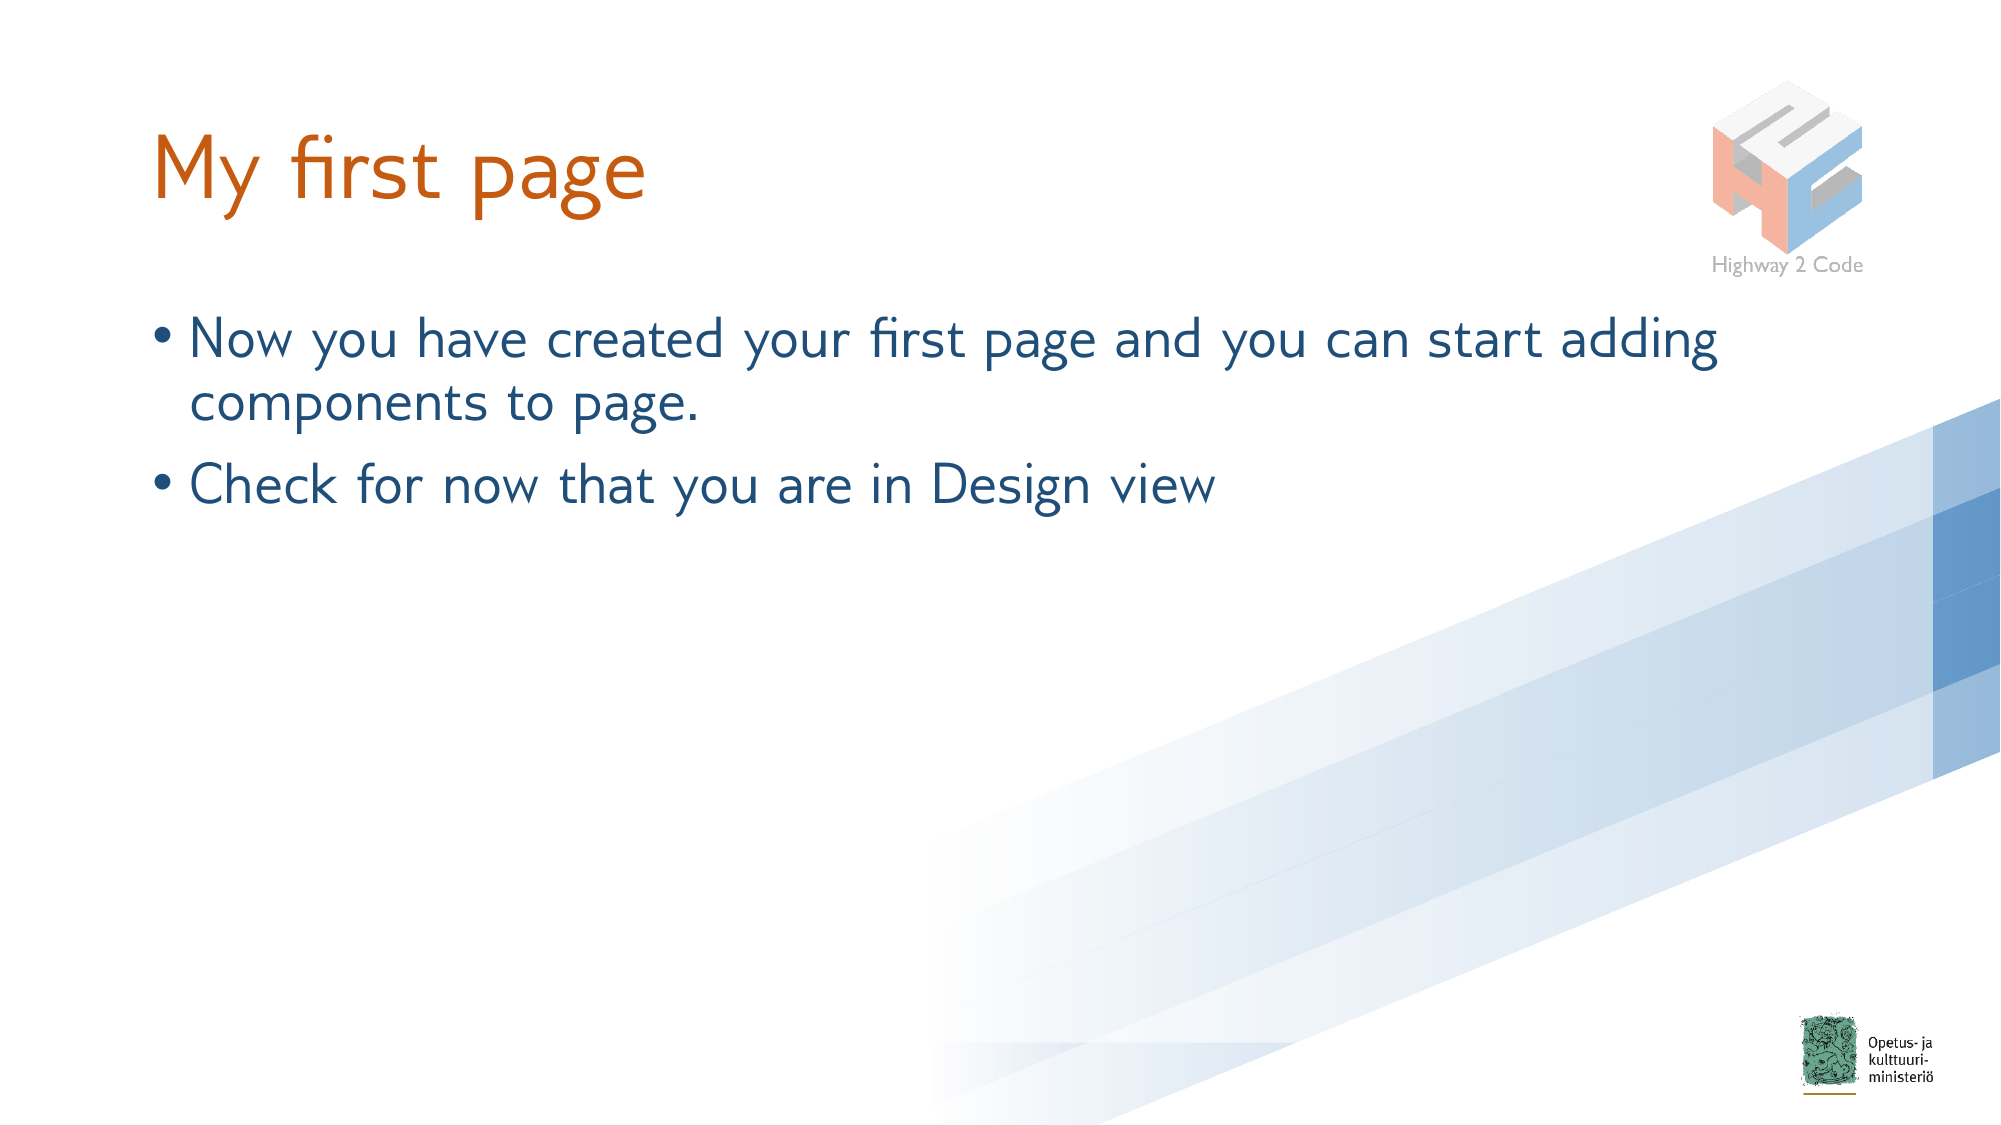

# My first page
Now you have created your first page and you can start adding components to page.
Check for now that you are in Design view